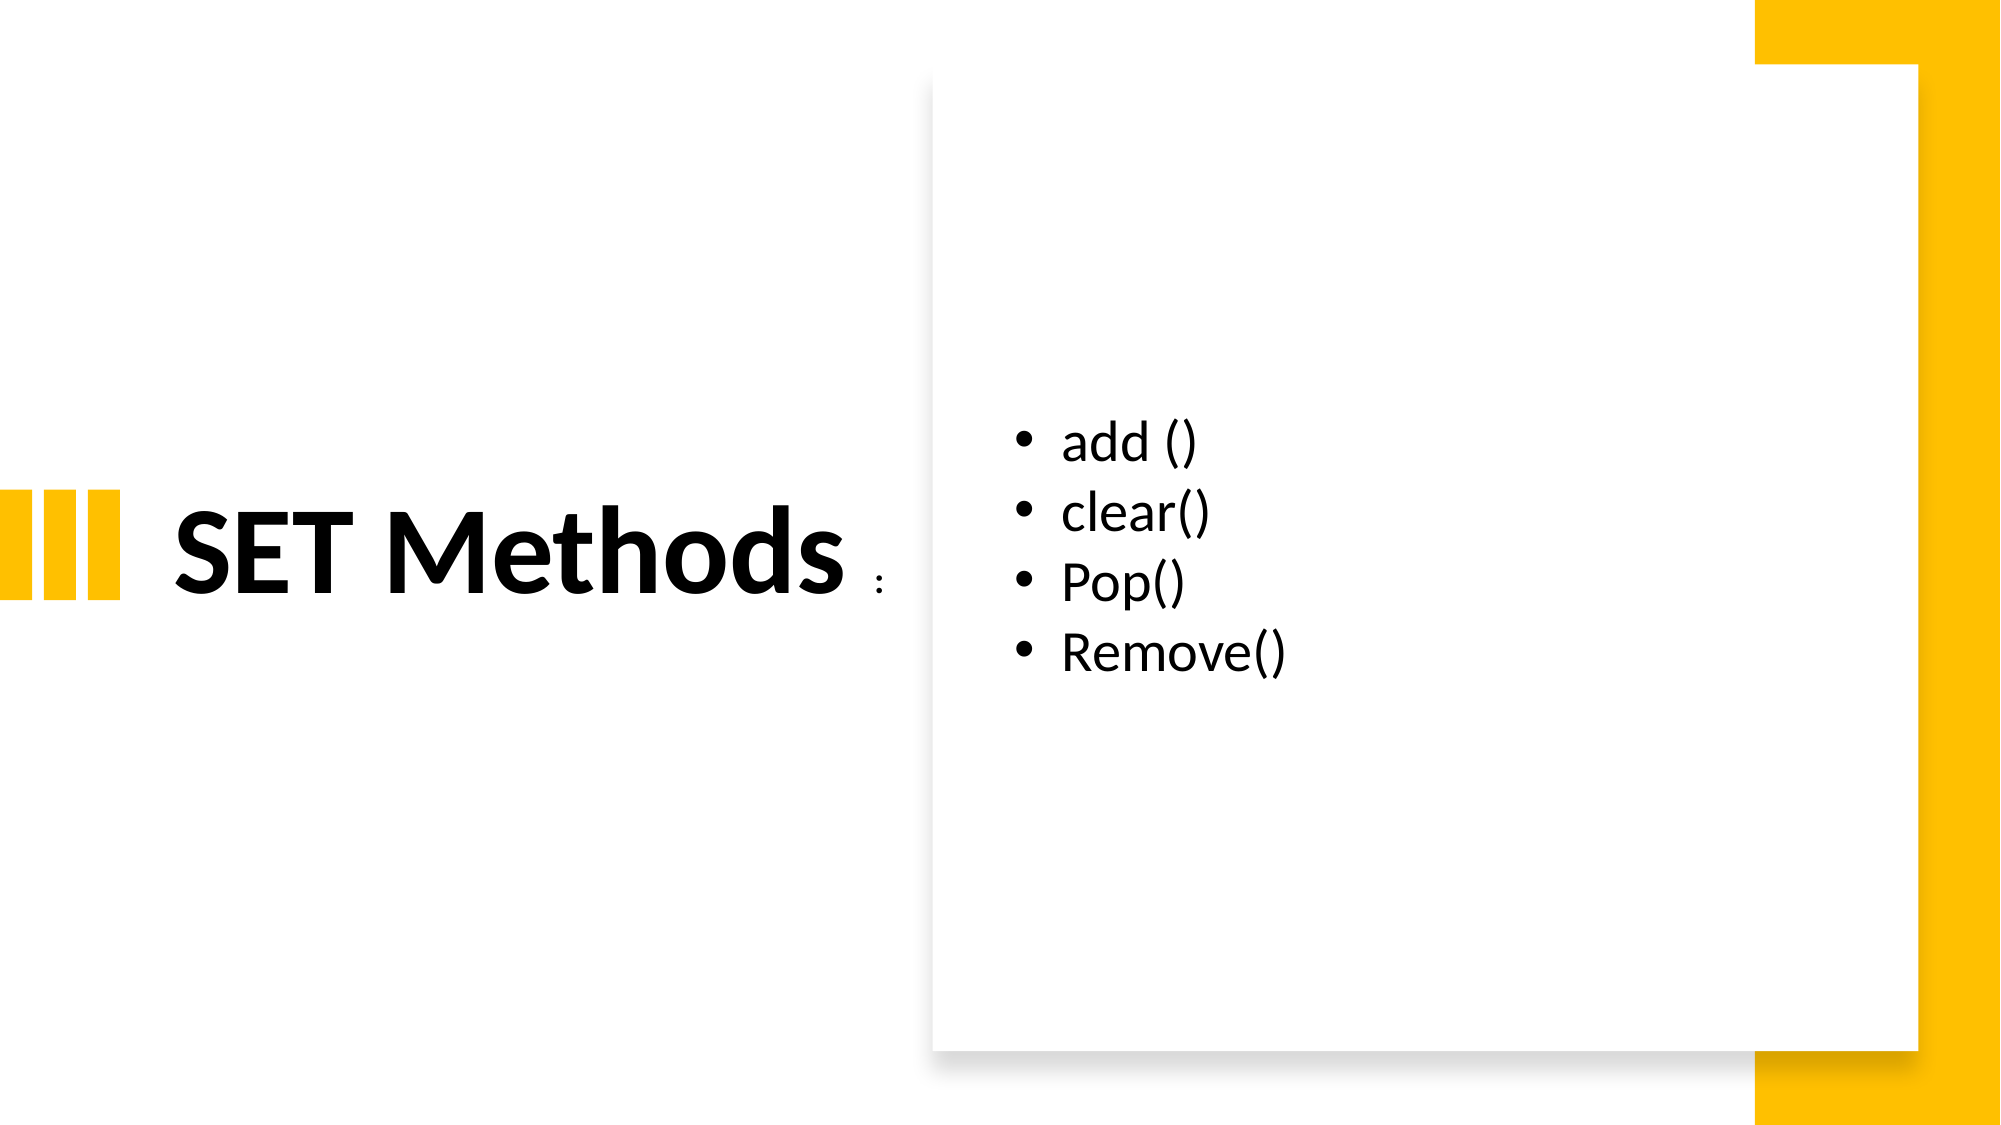

add ()
clear()
Pop()
Remove()
SET Methods :